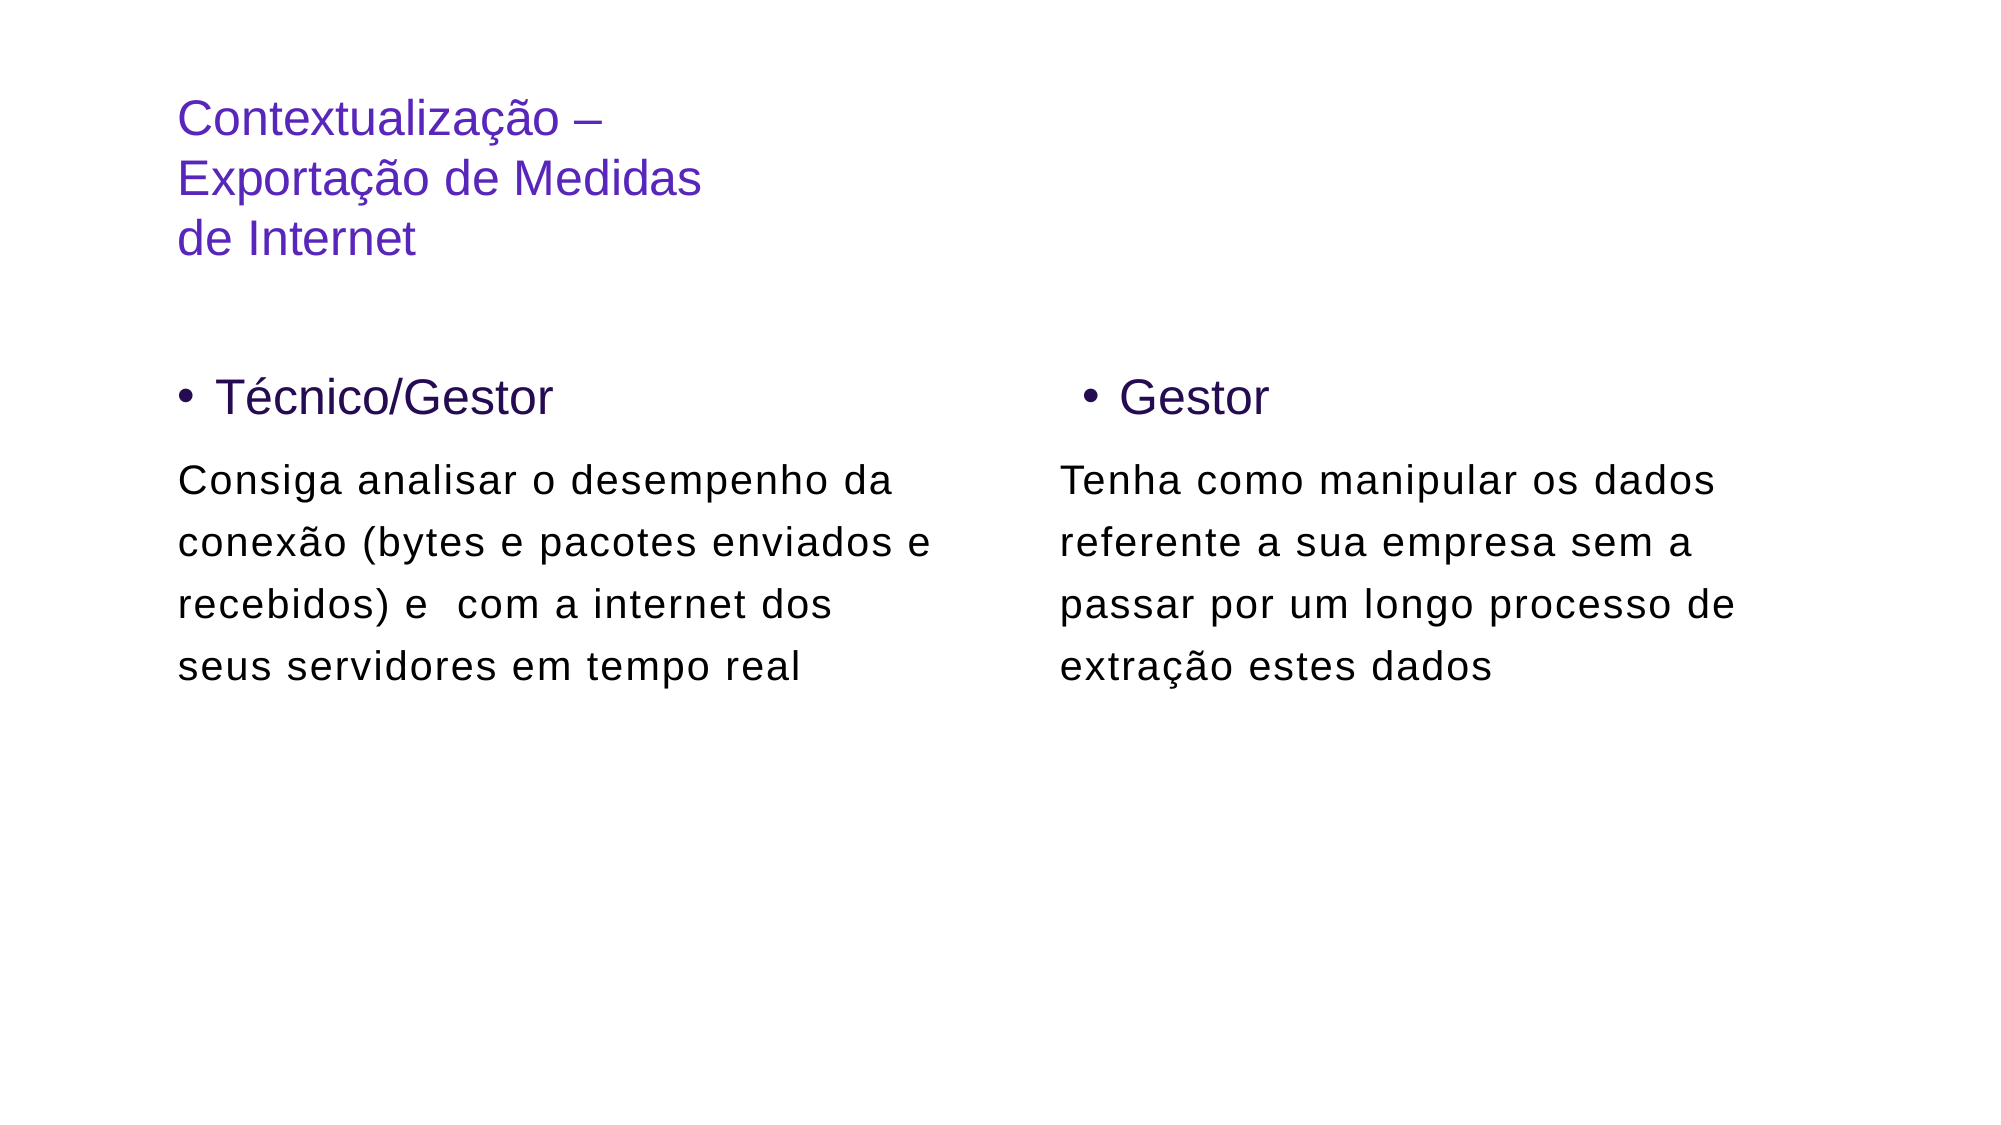

Contextualização – Exportação de Medidas de Internet
Gestor
Tenha como manipular os dados referente a sua empresa sem a passar por um longo processo de extração estes dados
Técnico/Gestor

Consiga analisar o desempenho da conexão (bytes e pacotes enviados e recebidos) e  com a internet dos seus servidores em tempo real